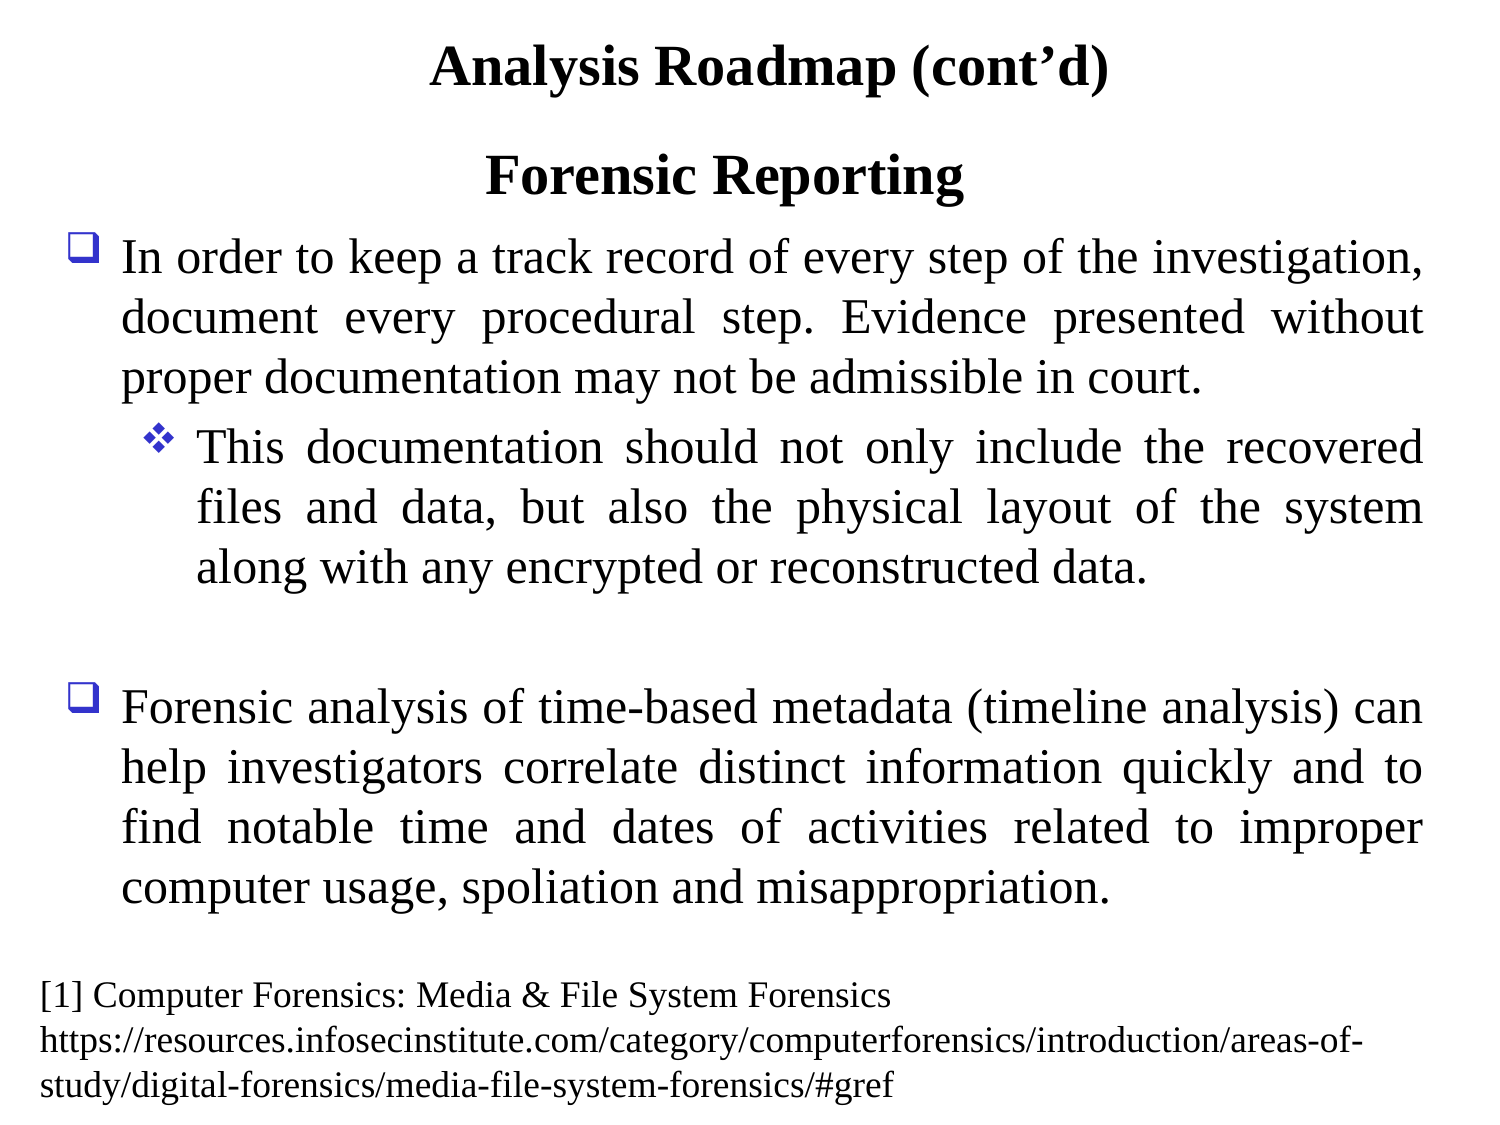

Analysis Roadmap (cont’d)
Forensic Reporting
In order to keep a track record of every step of the investigation, document every procedural step. Evidence presented without proper documentation may not be admissible in court.
This documentation should not only include the recovered files and data, but also the physical layout of the system along with any encrypted or reconstructed data.

Forensic analysis of time-based metadata (timeline analysis) can help investigators correlate distinct information quickly and to find notable time and dates of activities related to improper computer usage, spoliation and misappropriation.
[1] Computer Forensics: Media & File System Forensics
https://resources.infosecinstitute.com/category/computerforensics/introduction/areas-of-study/digital-forensics/media-file-system-forensics/#gref
98